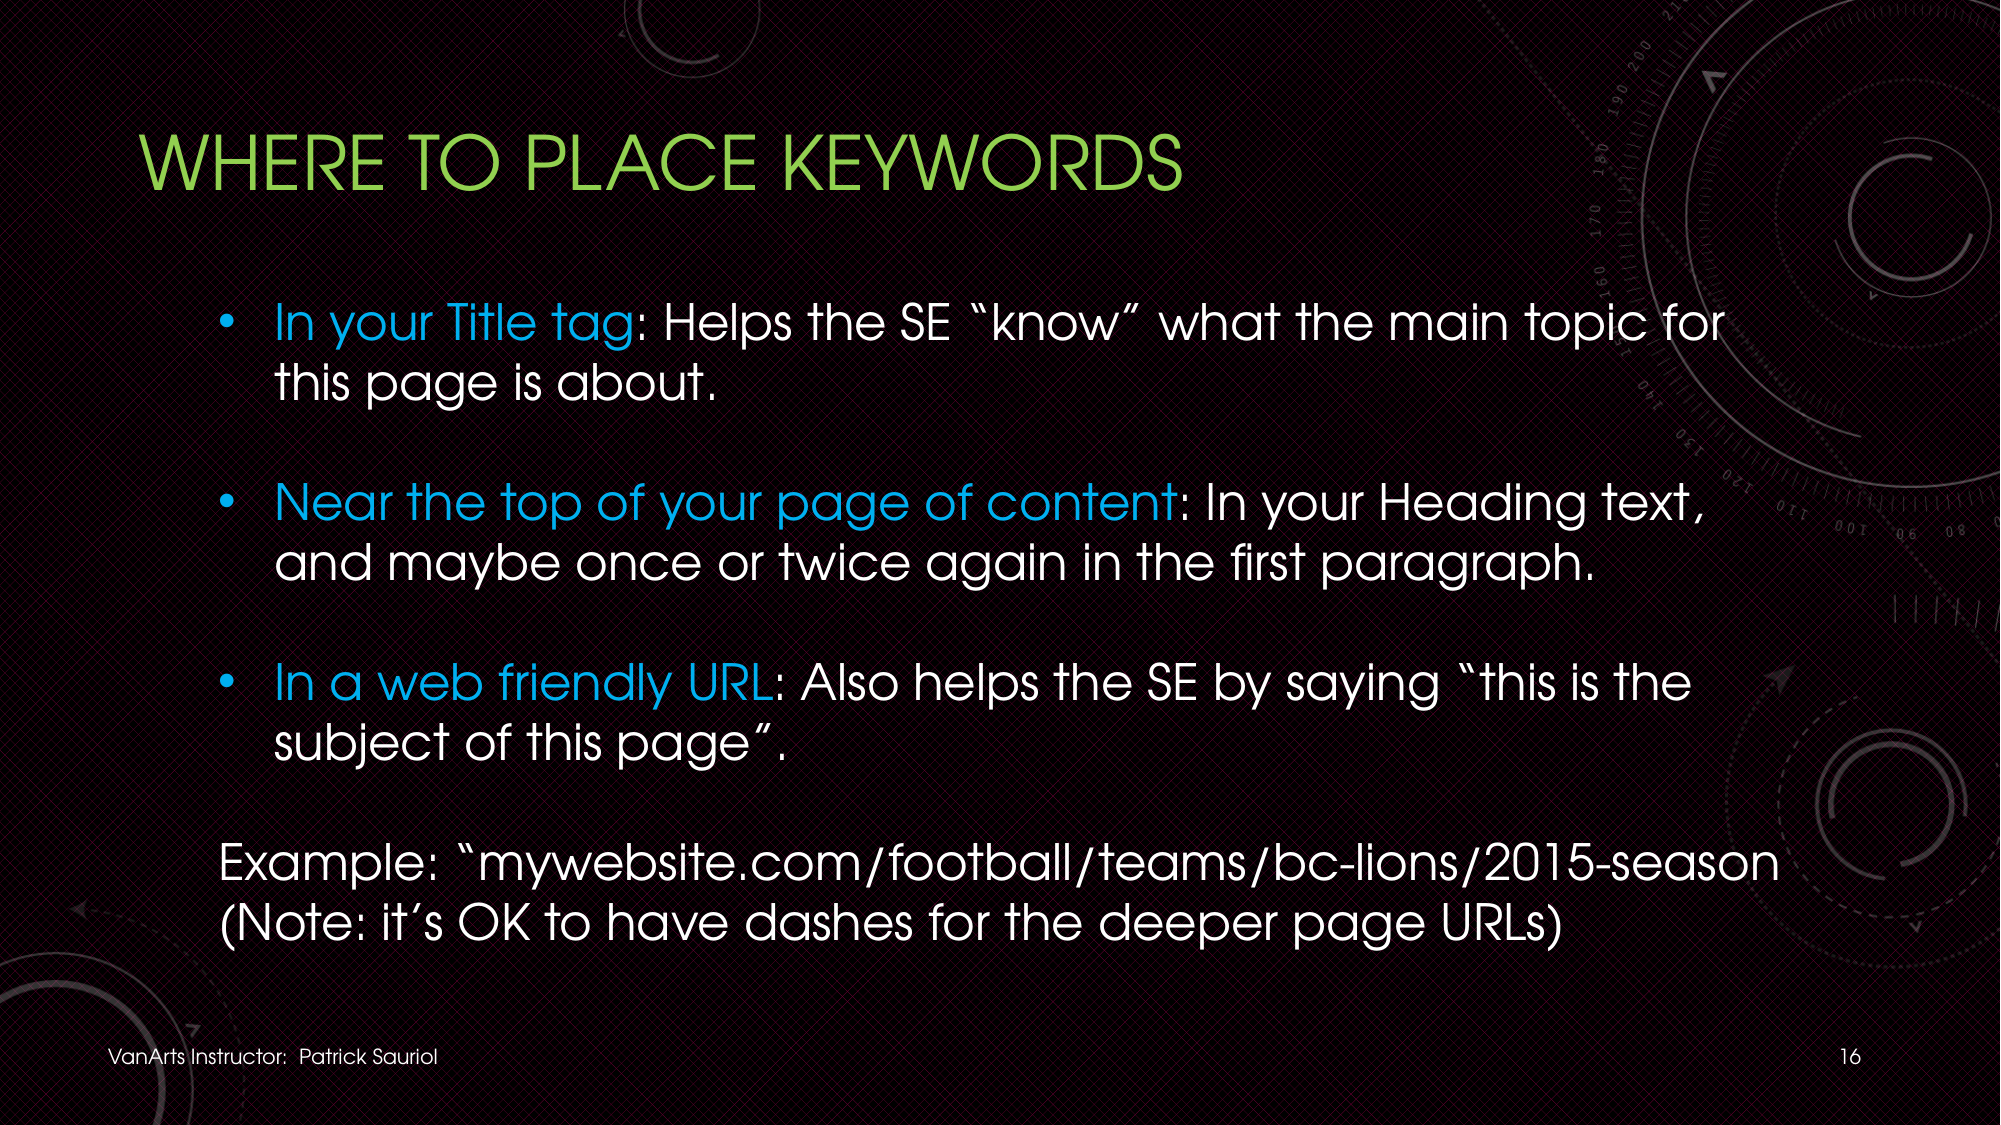

# Where to place keywords

In your Title tag: Helps the SE “know” what the main topic for this page is about.

Near the top of your page of content: In your Heading text, and maybe once or twice again in the first paragraph.

In a web friendly URL: Also helps the SE by saying “this is the subject of this page”.

Example: “mywebsite.com/football/teams/bc-lions/2015-season
(Note: it’s OK to have dashes for the deeper page URLs)

16
VanArts Instructor:  Patrick Sauriol